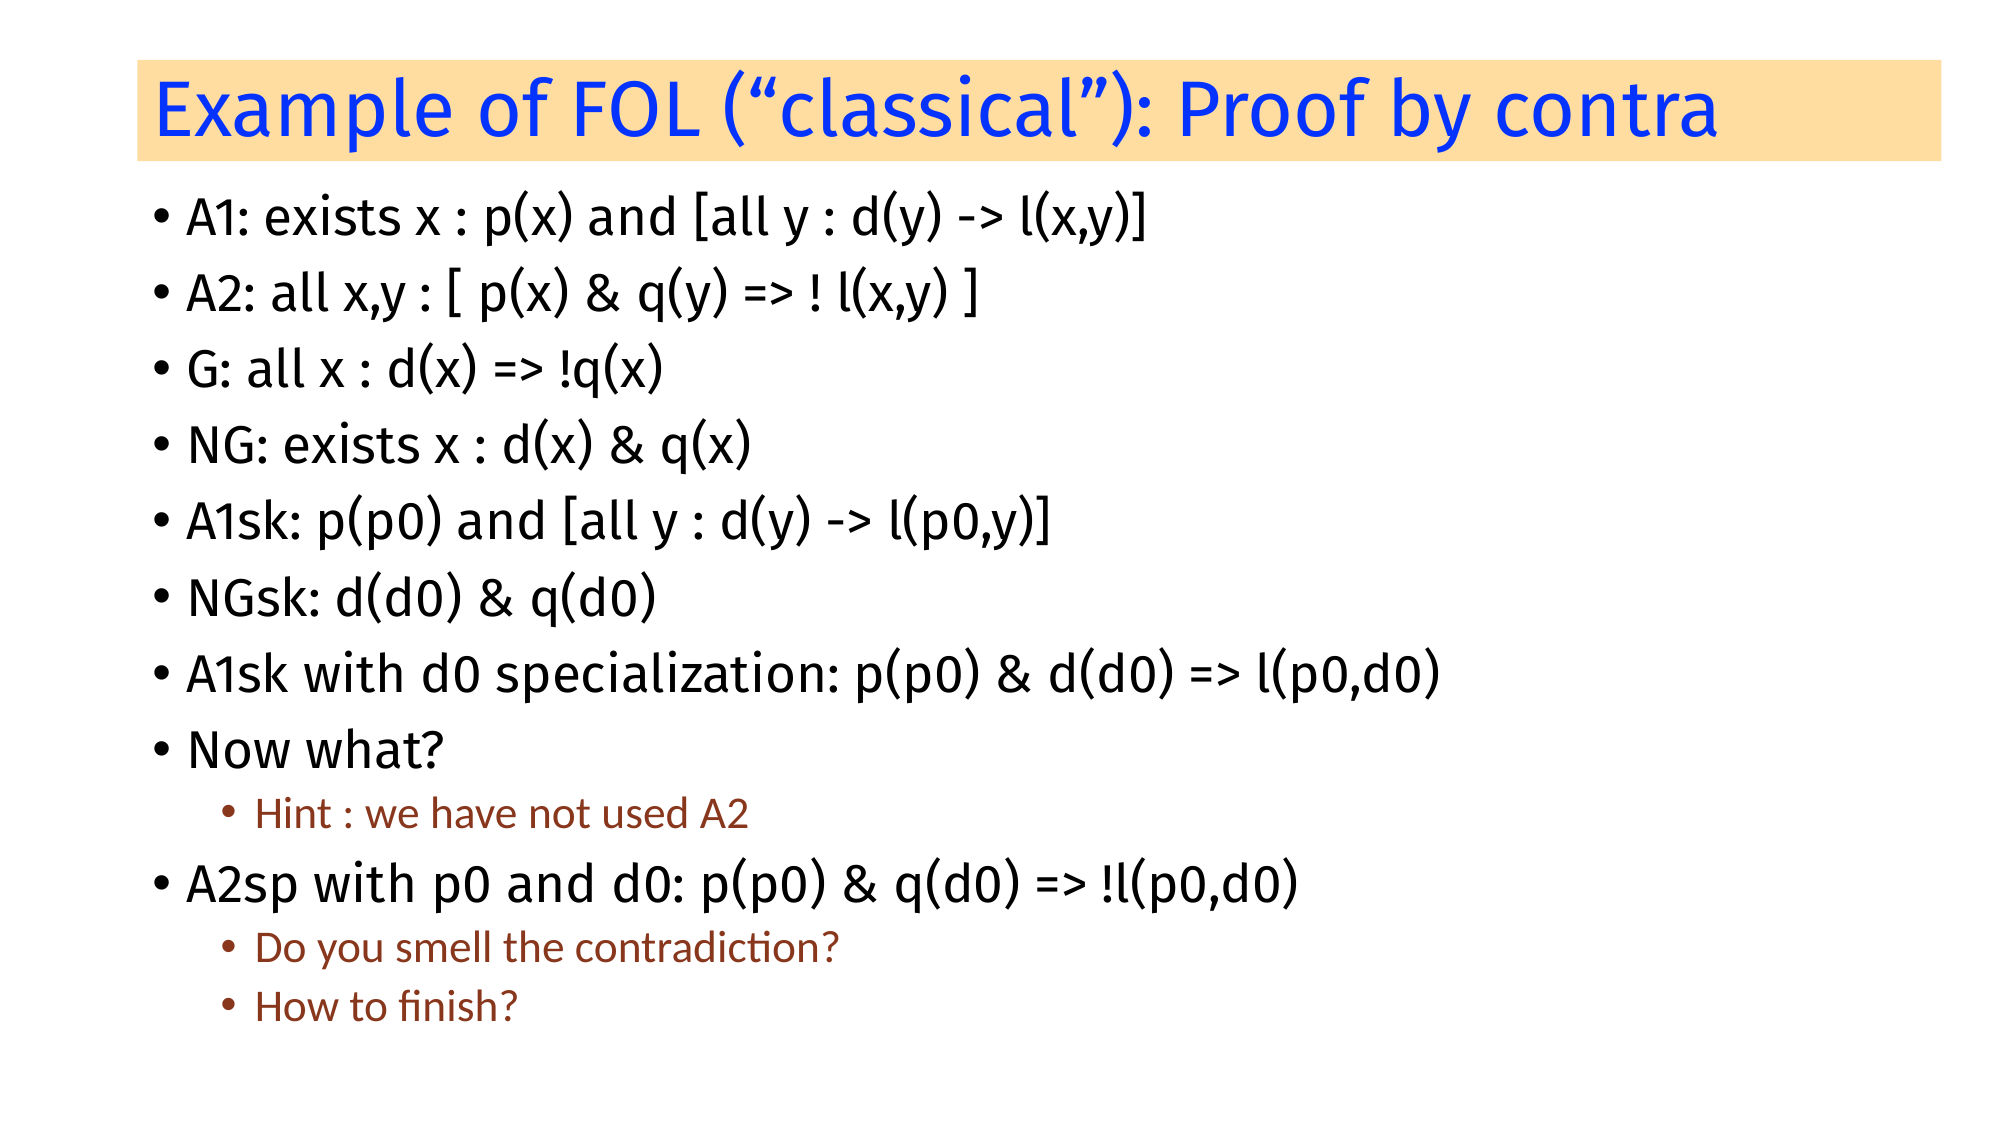

# Example of FOL (“classical”): Proof by contra
A1: exists x : p(x) and [all y : d(y) -> l(x,y)]
A2: all x,y : [ p(x) & q(y) => ! l(x,y) ]
G: all x : d(x) => !q(x)
NG: exists x : d(x) & q(x)
A1sk: p(p0) and [all y : d(y) -> l(p0,y)]
NGsk: d(d0) & q(d0)
A1sk with d0 specialization: p(p0) & d(d0) => l(p0,d0)
Now what?
Hint : we have not used A2
A2sp with p0 and d0: p(p0) & q(d0) => !l(p0,d0)
Do you smell the contradiction?
How to finish?